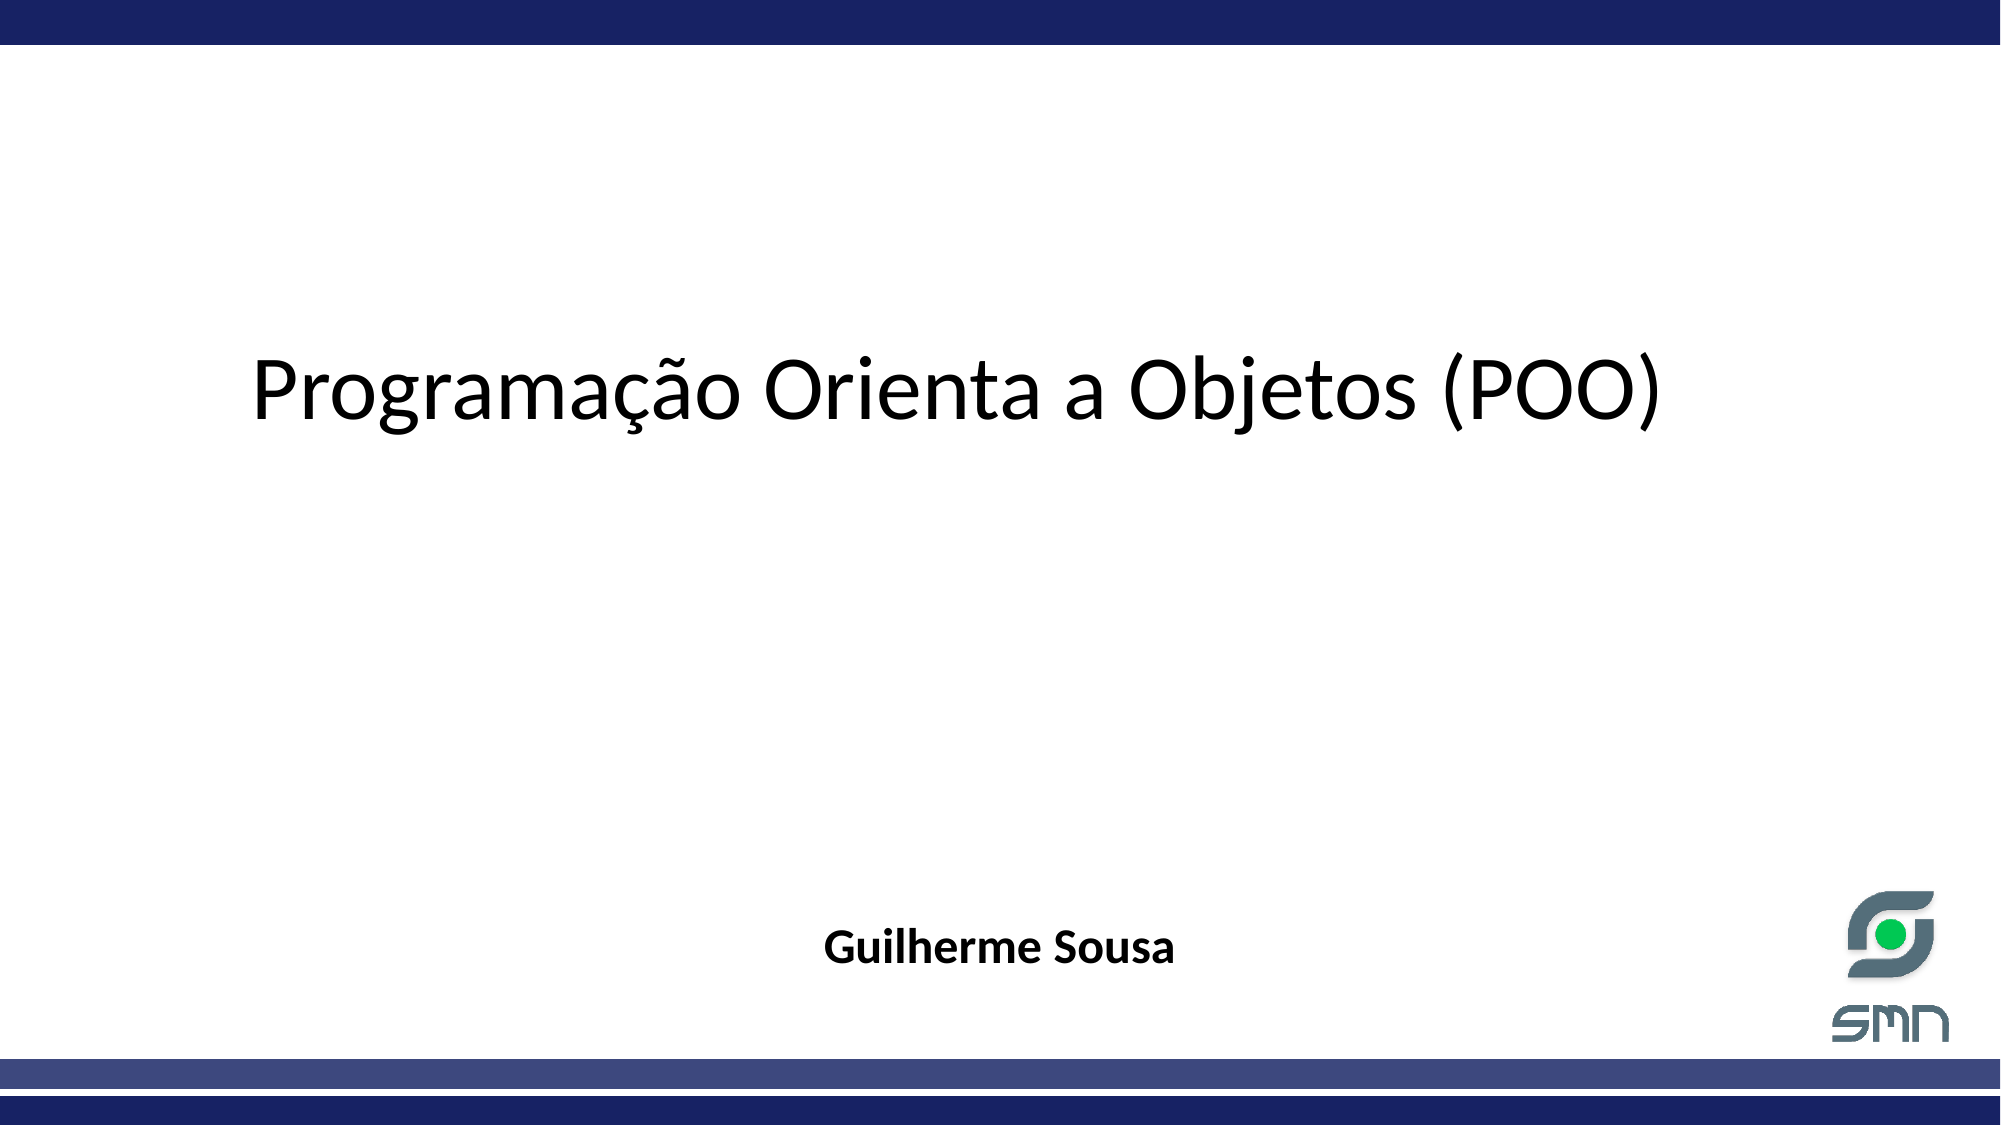

# Programação Orienta a Objetos (POO)
Guilherme Sousa